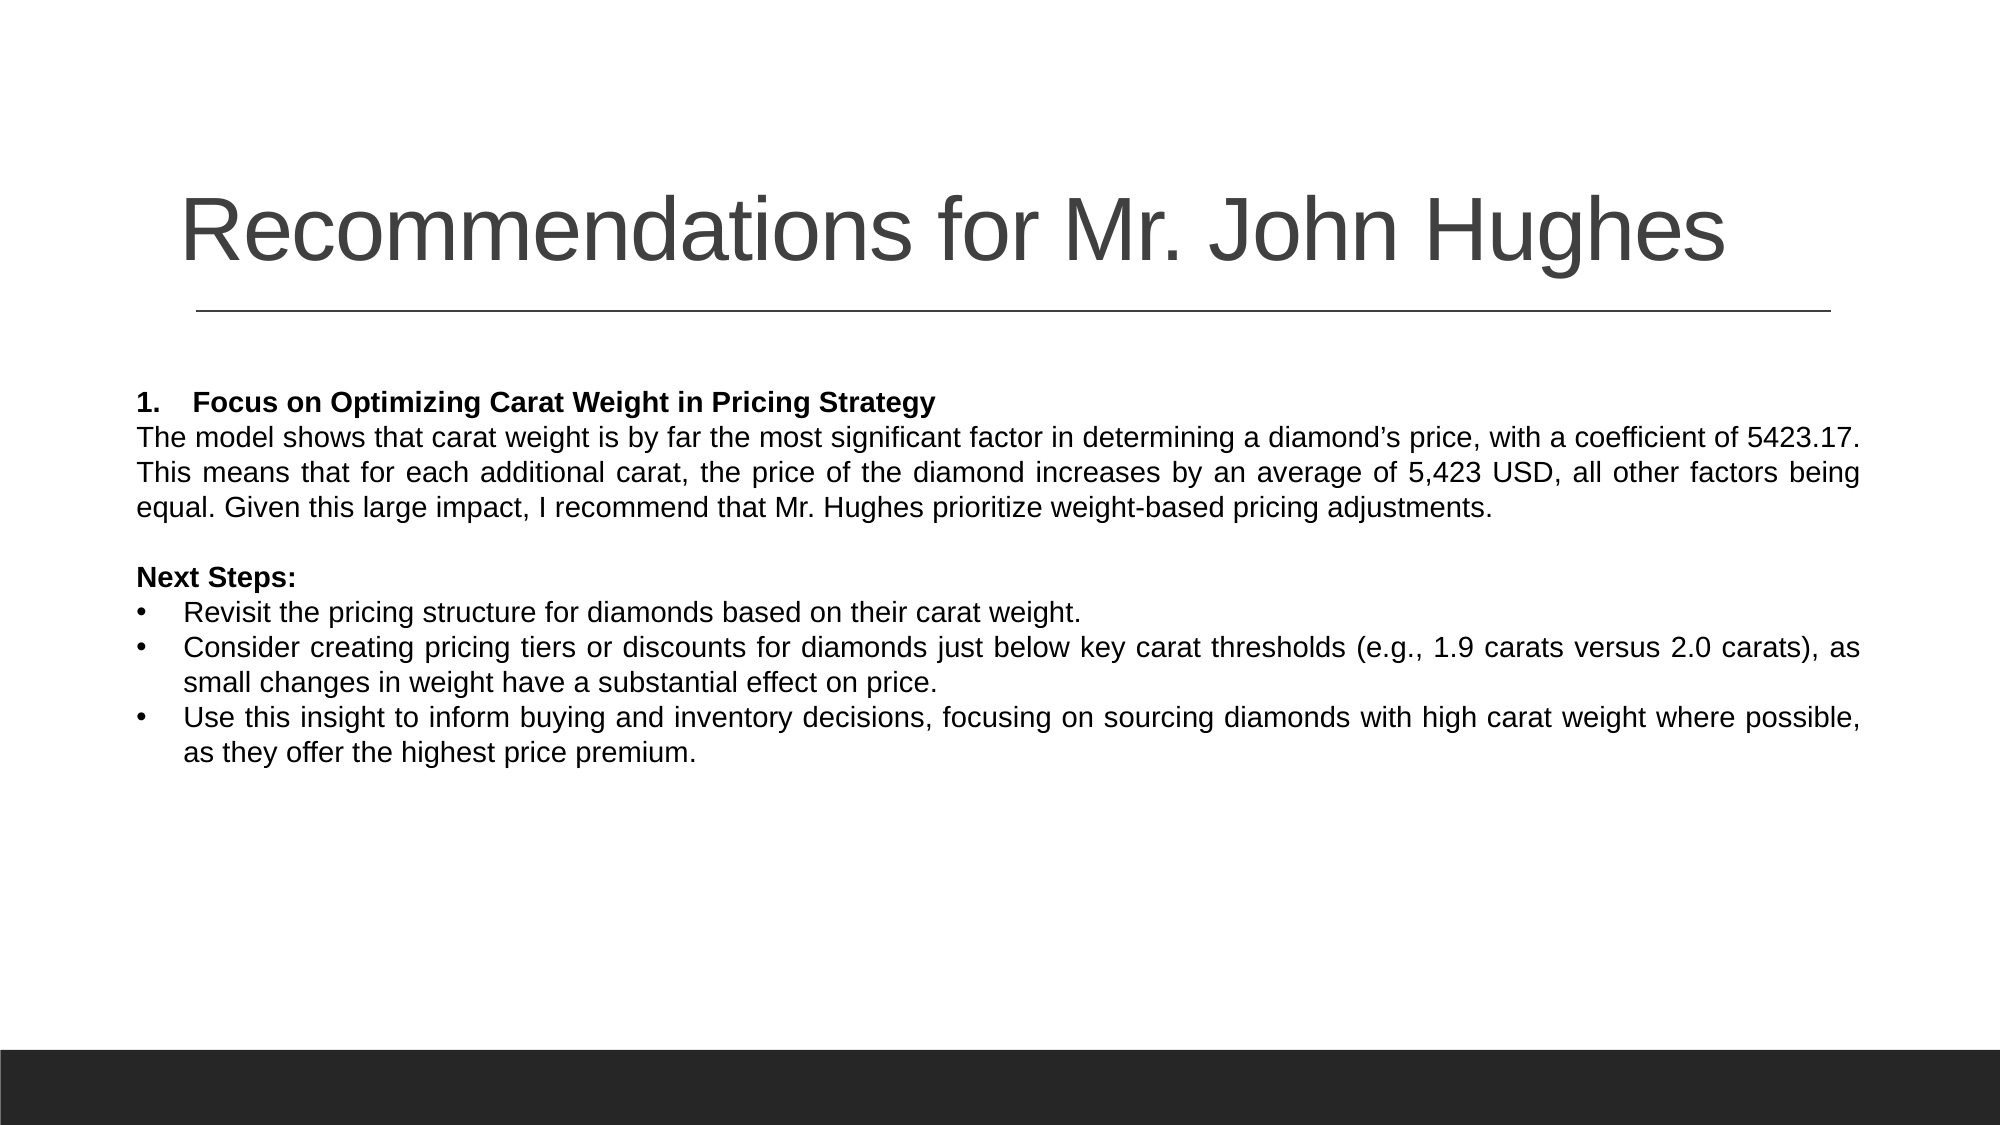

# Recommendations for Mr. John Hughes
Focus on Optimizing Carat Weight in Pricing Strategy
The model shows that carat weight is by far the most significant factor in determining a diamond’s price, with a coefficient of 5423.17. This means that for each additional carat, the price of the diamond increases by an average of 5,423 USD, all other factors being equal. Given this large impact, I recommend that Mr. Hughes prioritize weight-based pricing adjustments.

Next Steps:
Revisit the pricing structure for diamonds based on their carat weight.
Consider creating pricing tiers or discounts for diamonds just below key carat thresholds (e.g., 1.9 carats versus 2.0 carats), as small changes in weight have a substantial effect on price.
Use this insight to inform buying and inventory decisions, focusing on sourcing diamonds with high carat weight where possible, as they offer the highest price premium.